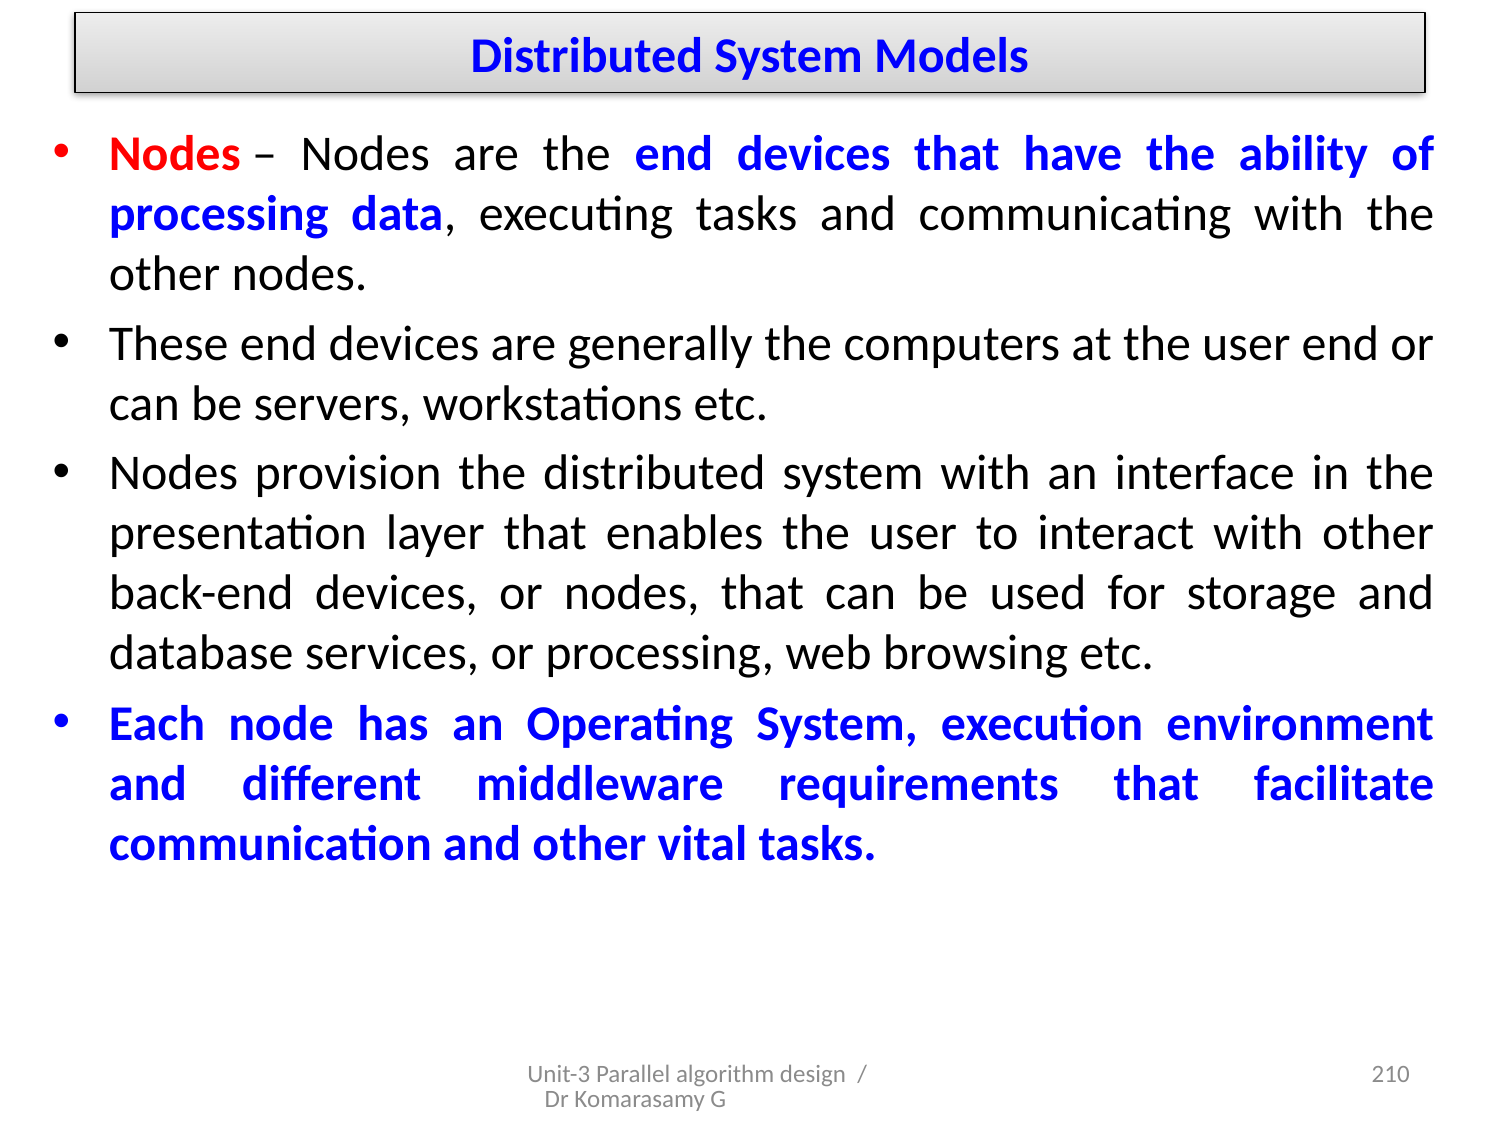

# Distributed System Models
Nodes – Nodes are the end devices that have the ability of processing data, executing tasks and communicating with the other nodes.
These end devices are generally the computers at the user end or can be servers, workstations etc.
Nodes provision the distributed system with an interface in the presentation layer that enables the user to interact with other back-end devices, or nodes, that can be used for storage and database services, or processing, web browsing etc.
Each node has an Operating System, execution environment and different middleware requirements that facilitate communication and other vital tasks.

Unit-3 Parallel algorithm design  /                     Dr Komarasamy G
210